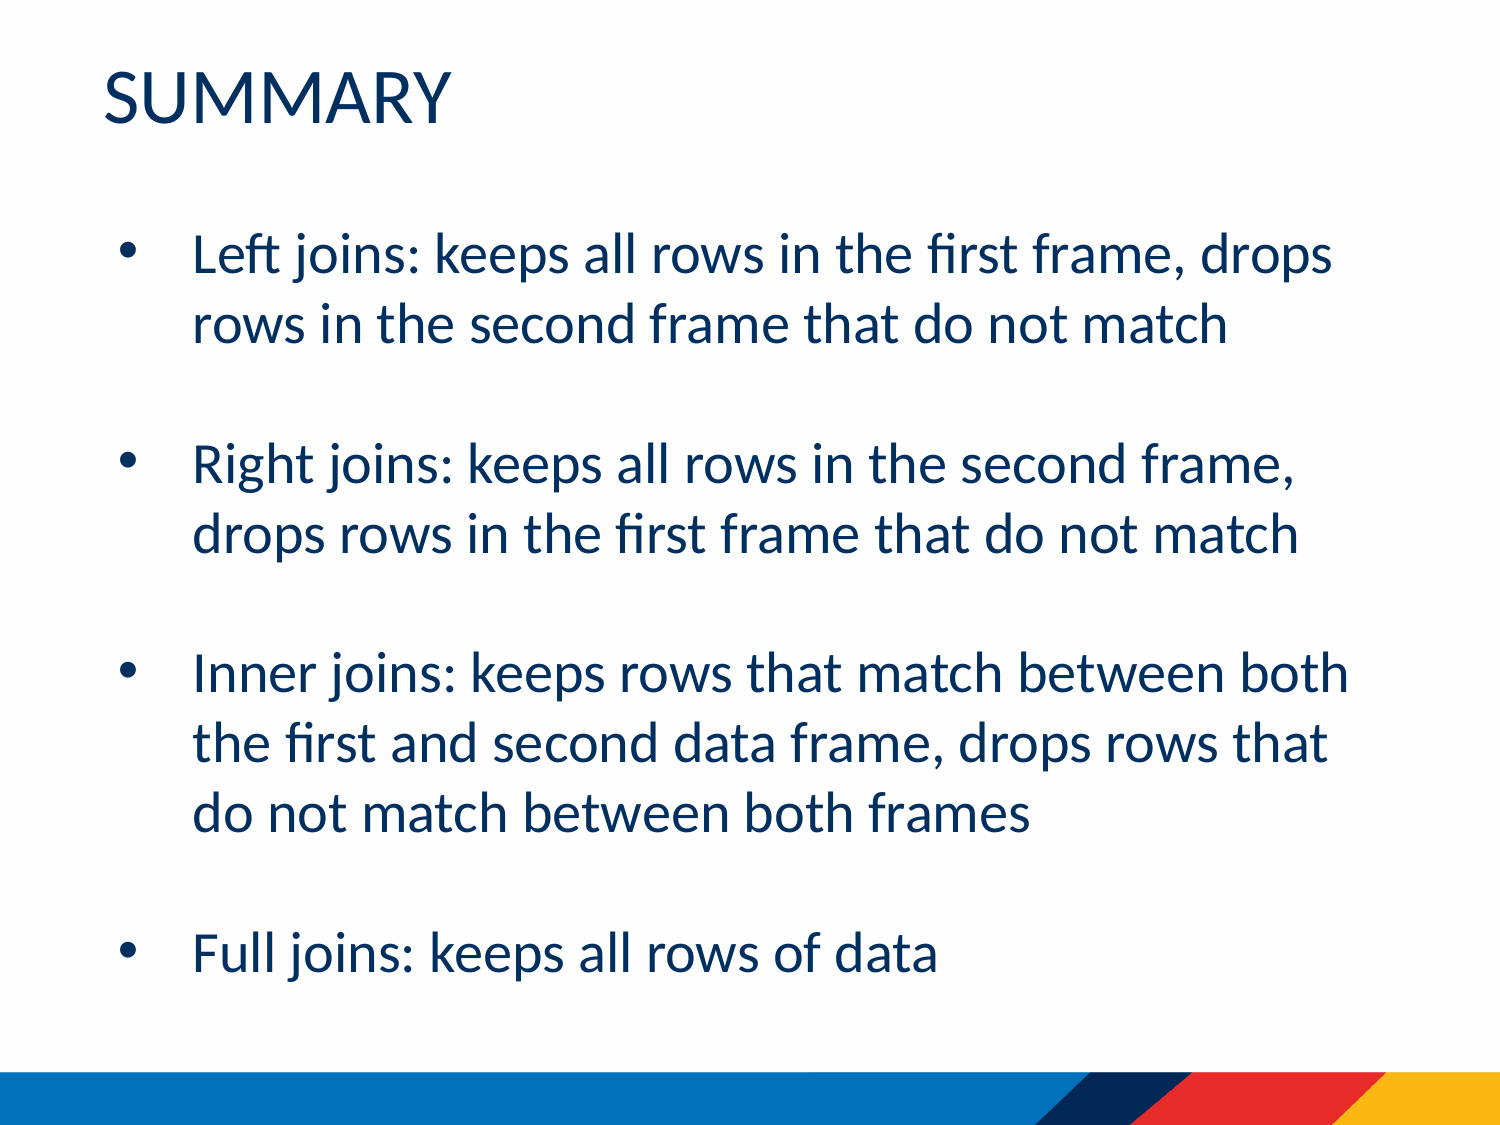

# Summary
Left joins: keeps all rows in the first frame, drops rows in the second frame that do not match

Right joins: keeps all rows in the second frame, drops rows in the first frame that do not match

Inner joins: keeps rows that match between both the first and second data frame, drops rows that do not match between both frames

Full joins: keeps all rows of data